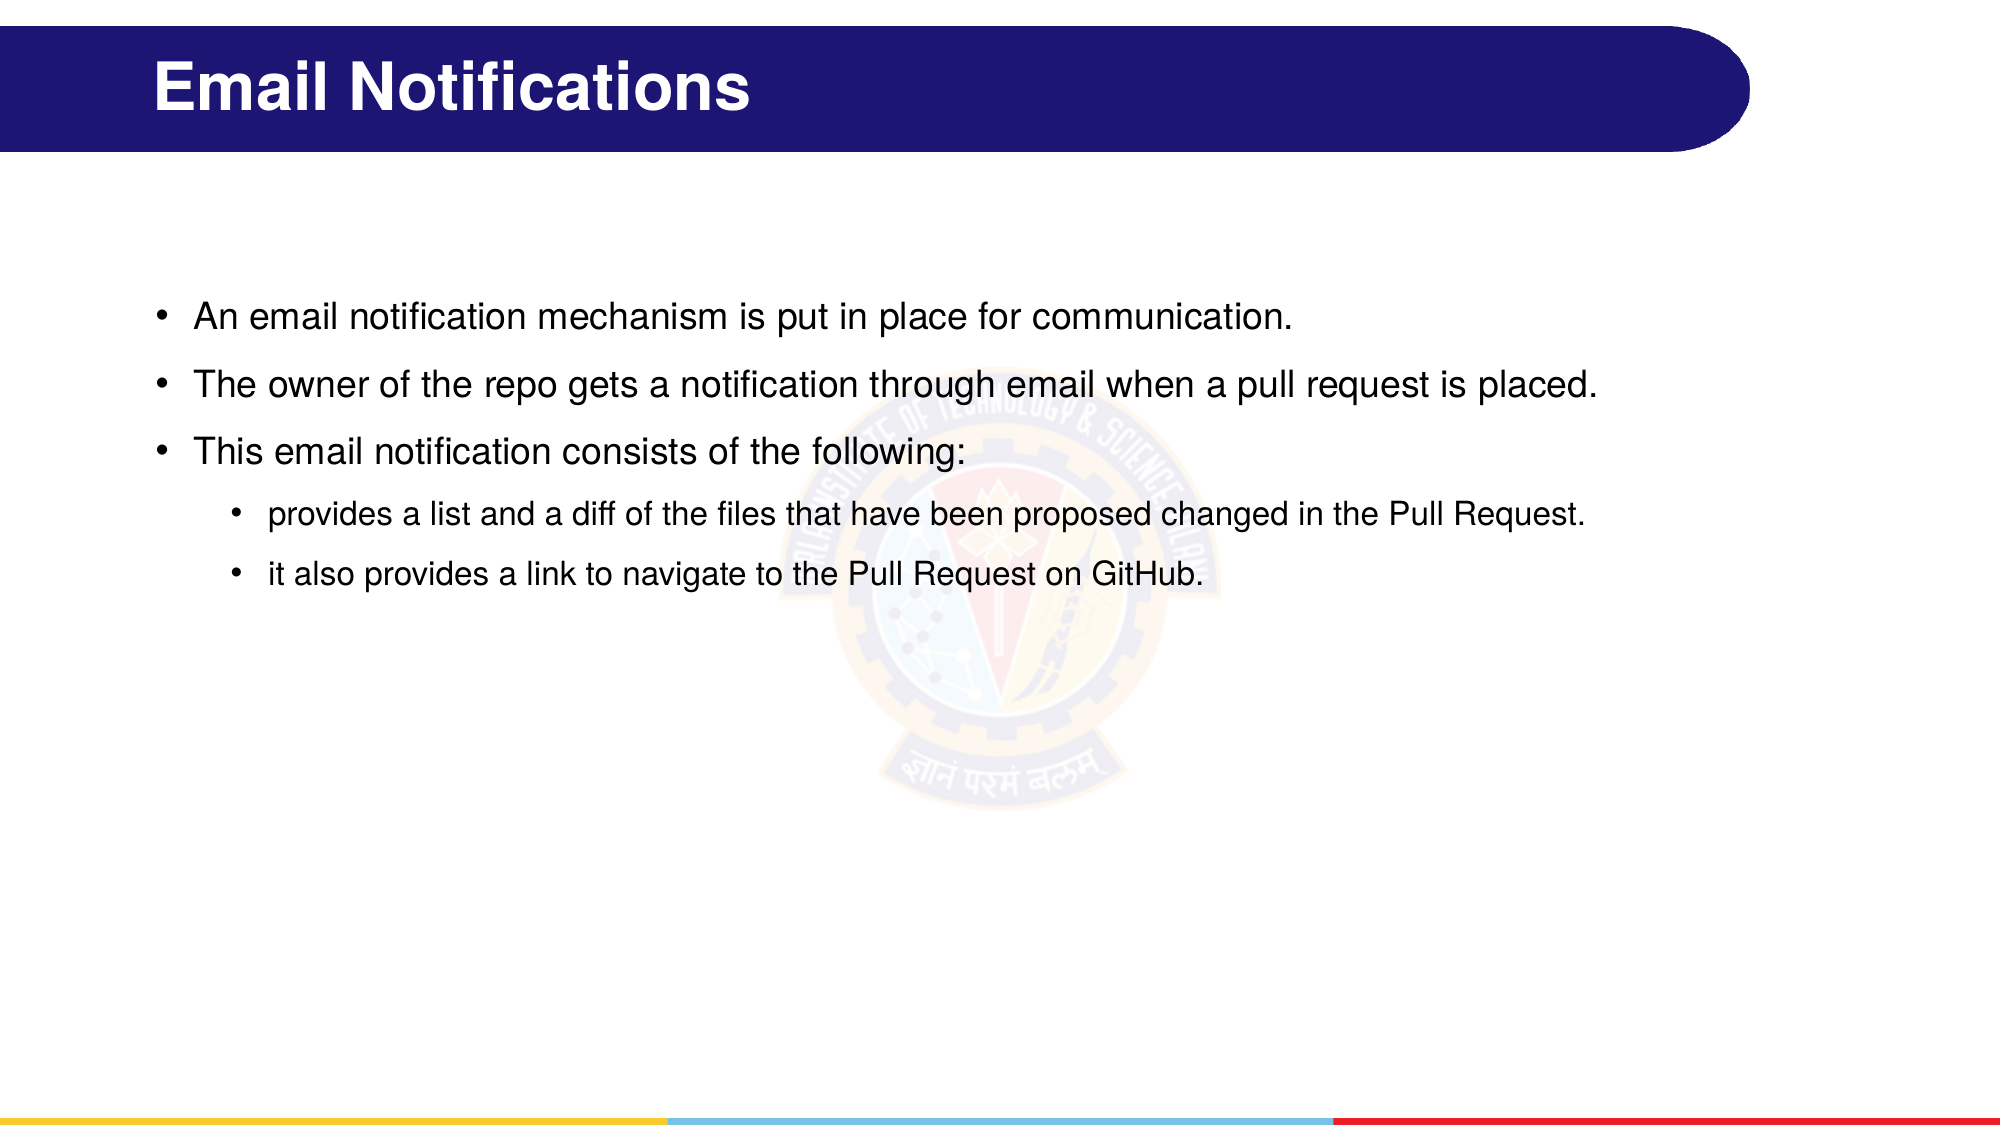

# Email Notifications

An email notification mechanism is put in place for communication.
The owner of the repo gets a notification through email when a pull request is placed.
This email notification consists of the following:
provides a list and a diff of the files that have been proposed changed in the Pull Request.
it also provides a link to navigate to the Pull Request on GitHub.